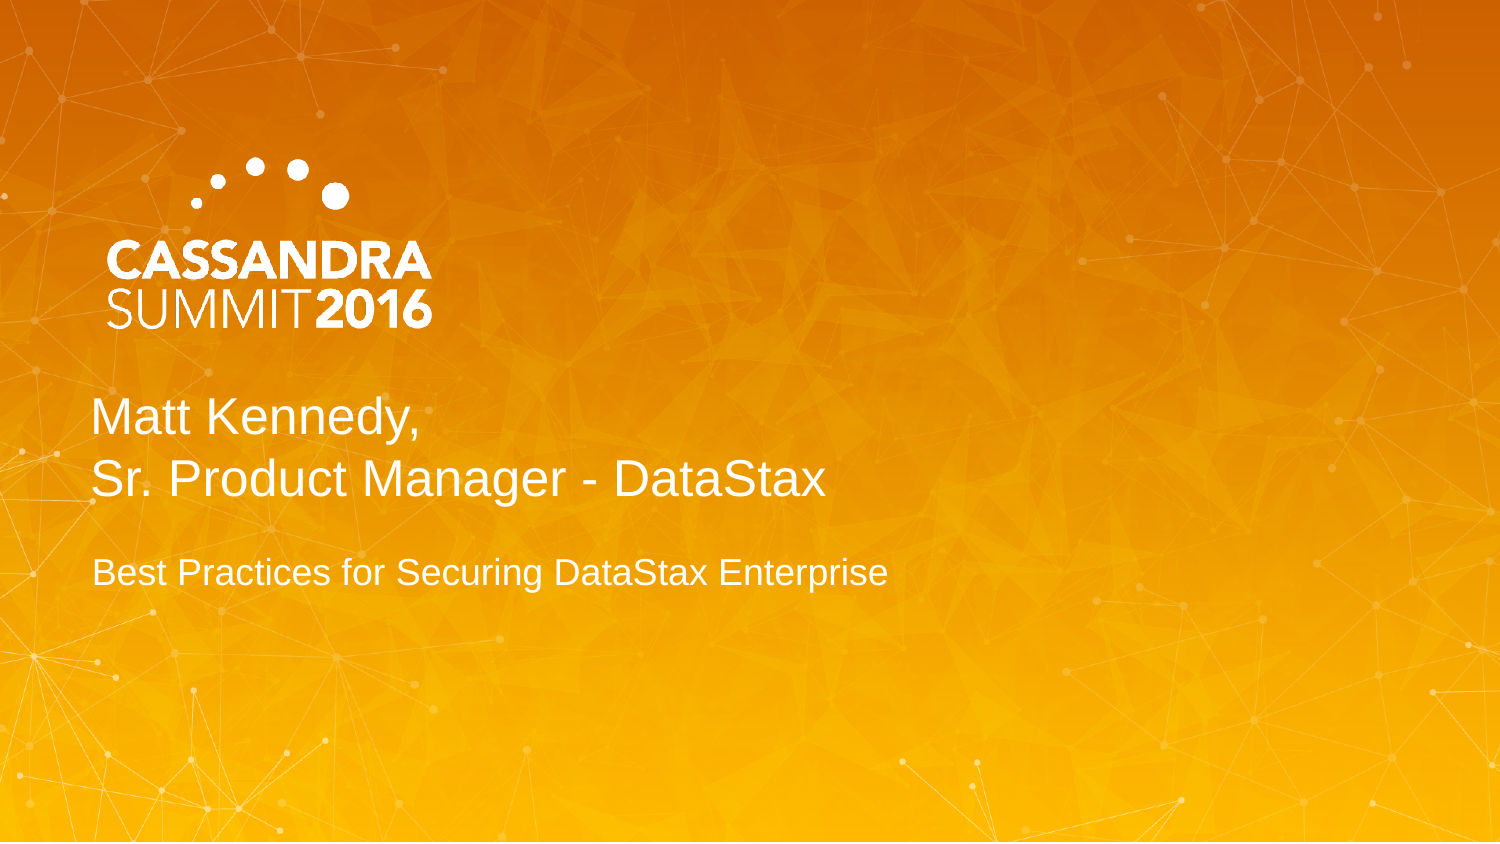

# Matt Kennedy, Sr. Product Manager - DataStax
Best Practices for Securing DataStax Enterprise